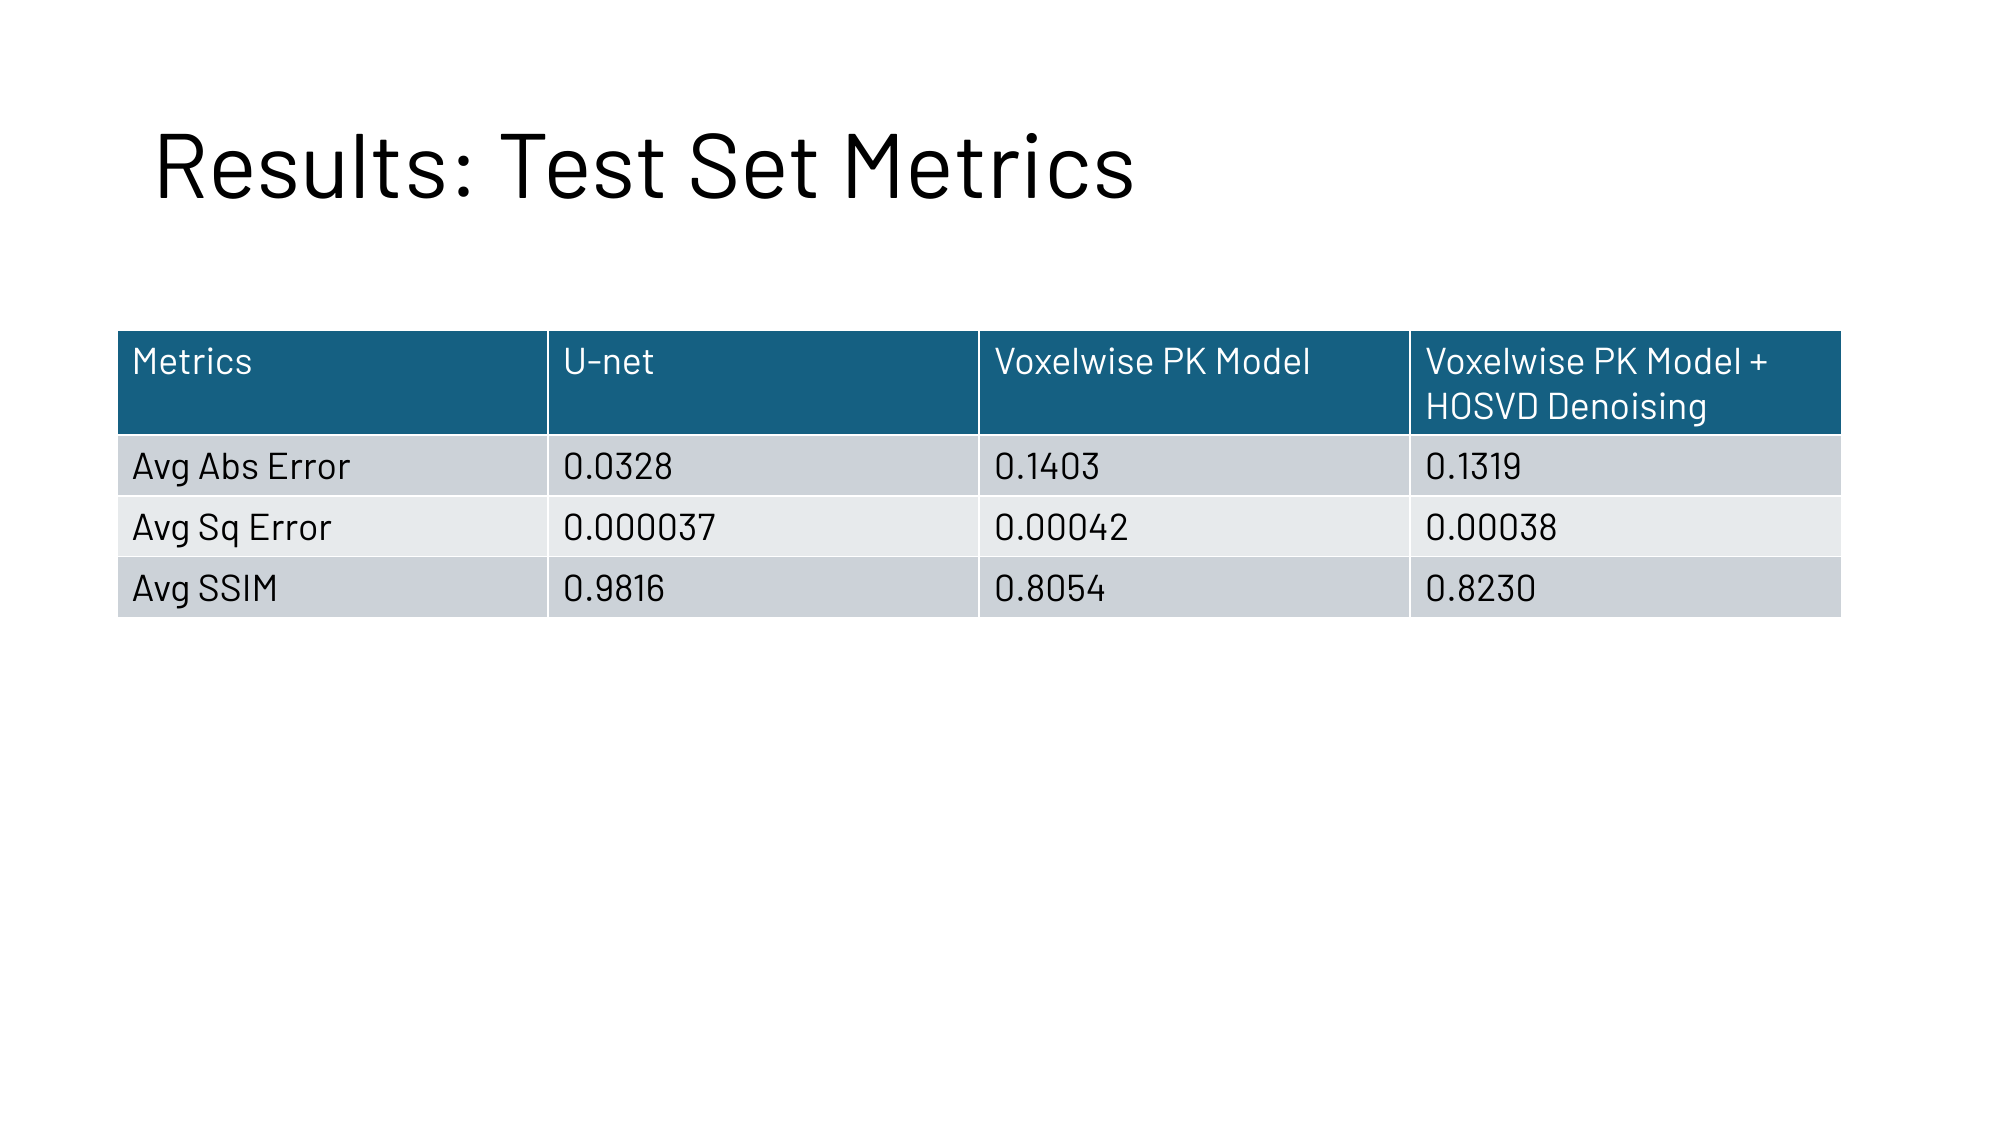

# Results: Test Set Metrics
| Metrics | U-net | Voxelwise PK Model | Voxelwise PK Model + HOSVD Denoising |
| --- | --- | --- | --- |
| Avg Abs Error | 0.0328 | 0.1403 | 0.1319 |
| Avg Sq Error | 0.000037 | 0.00042 | 0.00038 |
| Avg SSIM | 0.9816 | 0.8054 | 0.8230 |